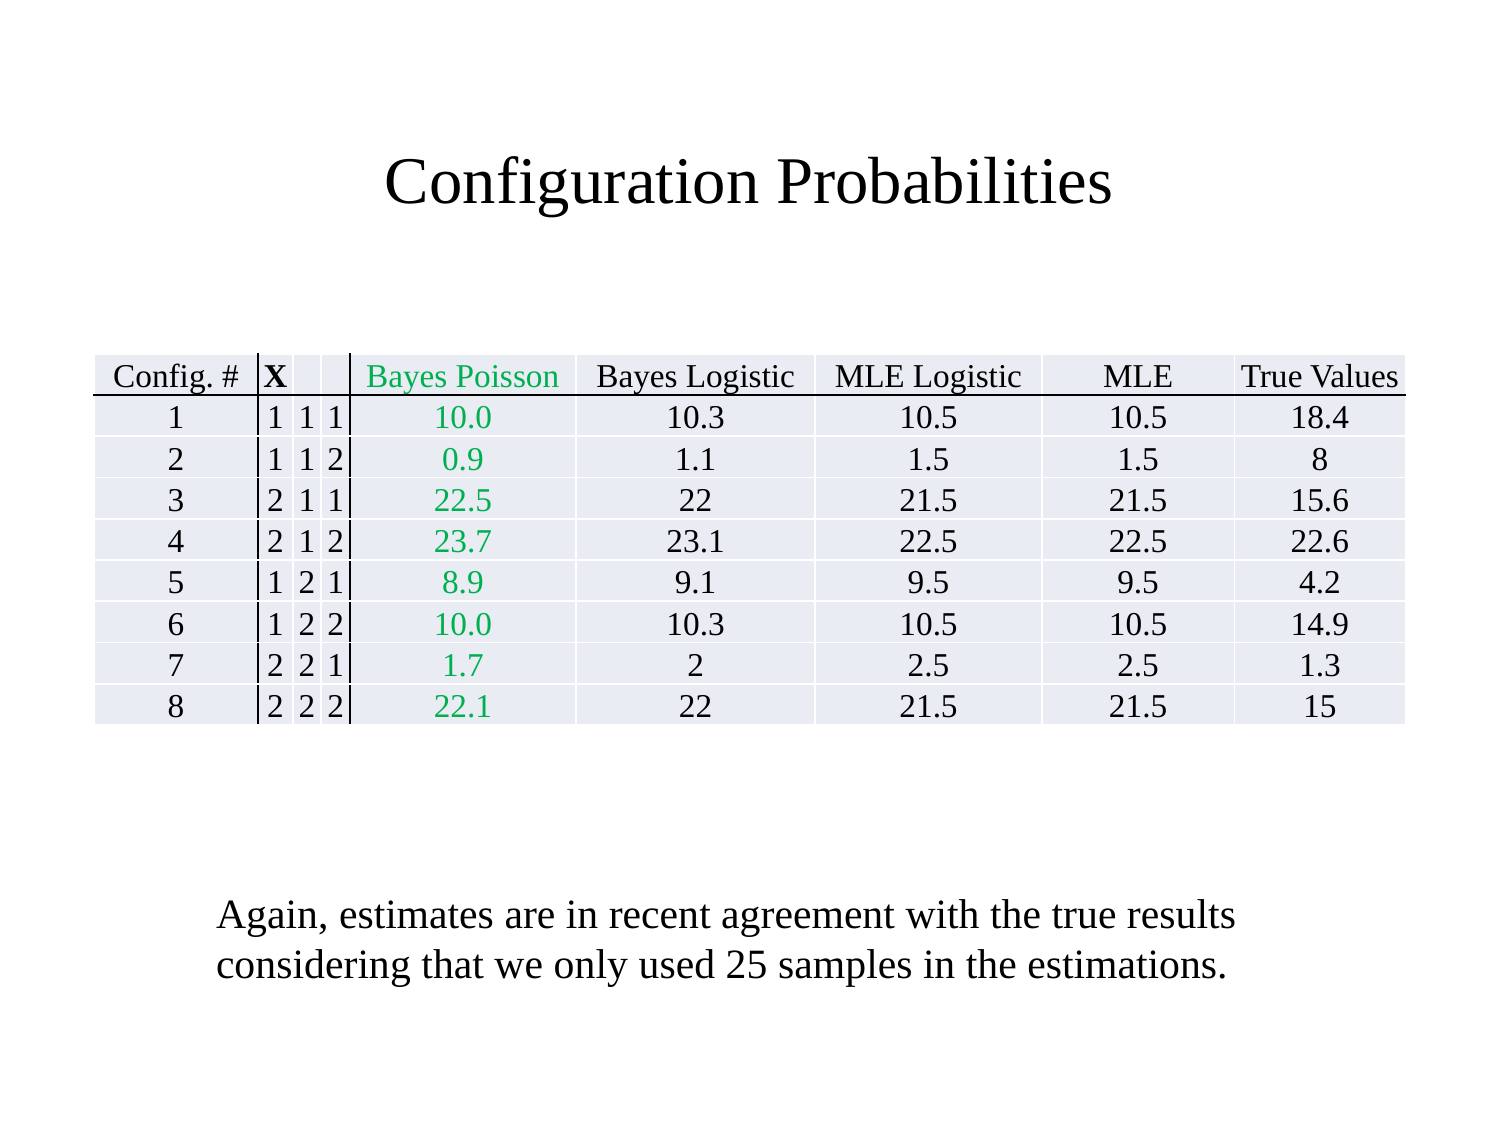

Configuration Probabilities
| Config. # | X |  |  | Bayes Poisson | Bayes Logistic | MLE Logistic | MLE | True Values |
| --- | --- | --- | --- | --- | --- | --- | --- | --- |
| 1 | 1 | 1 | 1 | 10.0 | 10.3 | 10.5 | 10.5 | 18.4 |
| 2 | 1 | 1 | 2 | 0.9 | 1.1 | 1.5 | 1.5 | 8 |
| 3 | 2 | 1 | 1 | 22.5 | 22 | 21.5 | 21.5 | 15.6 |
| 4 | 2 | 1 | 2 | 23.7 | 23.1 | 22.5 | 22.5 | 22.6 |
| 5 | 1 | 2 | 1 | 8.9 | 9.1 | 9.5 | 9.5 | 4.2 |
| 6 | 1 | 2 | 2 | 10.0 | 10.3 | 10.5 | 10.5 | 14.9 |
| 7 | 2 | 2 | 1 | 1.7 | 2 | 2.5 | 2.5 | 1.3 |
| 8 | 2 | 2 | 2 | 22.1 | 22 | 21.5 | 21.5 | 15 |
Again, estimates are in recent agreement with the true results considering that we only used 25 samples in the estimations.